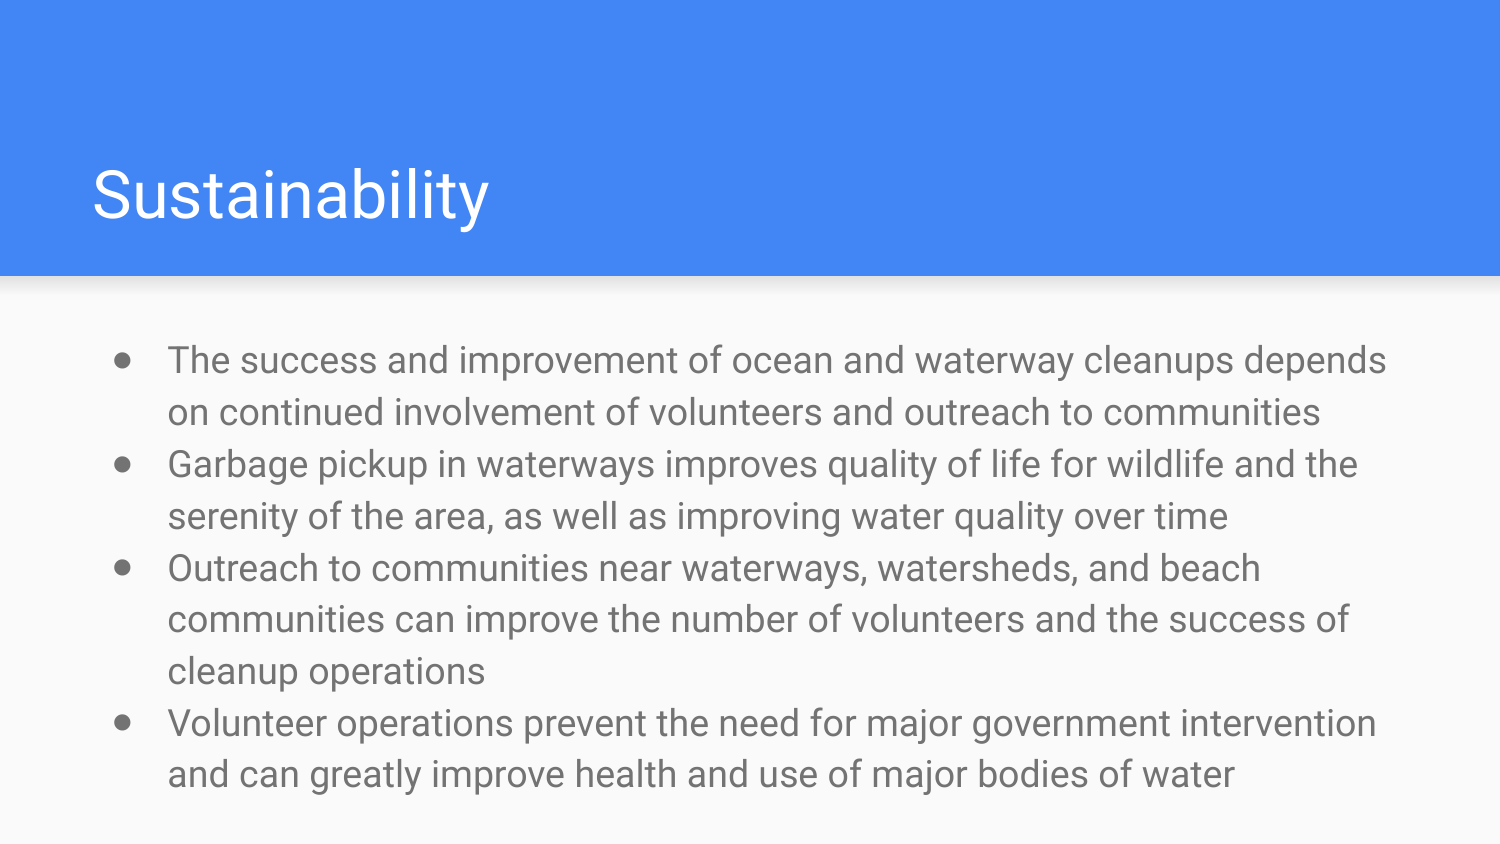

# Sustainability
The success and improvement of ocean and waterway cleanups depends on continued involvement of volunteers and outreach to communities
Garbage pickup in waterways improves quality of life for wildlife and the serenity of the area, as well as improving water quality over time
Outreach to communities near waterways, watersheds, and beach communities can improve the number of volunteers and the success of cleanup operations
Volunteer operations prevent the need for major government intervention and can greatly improve health and use of major bodies of water